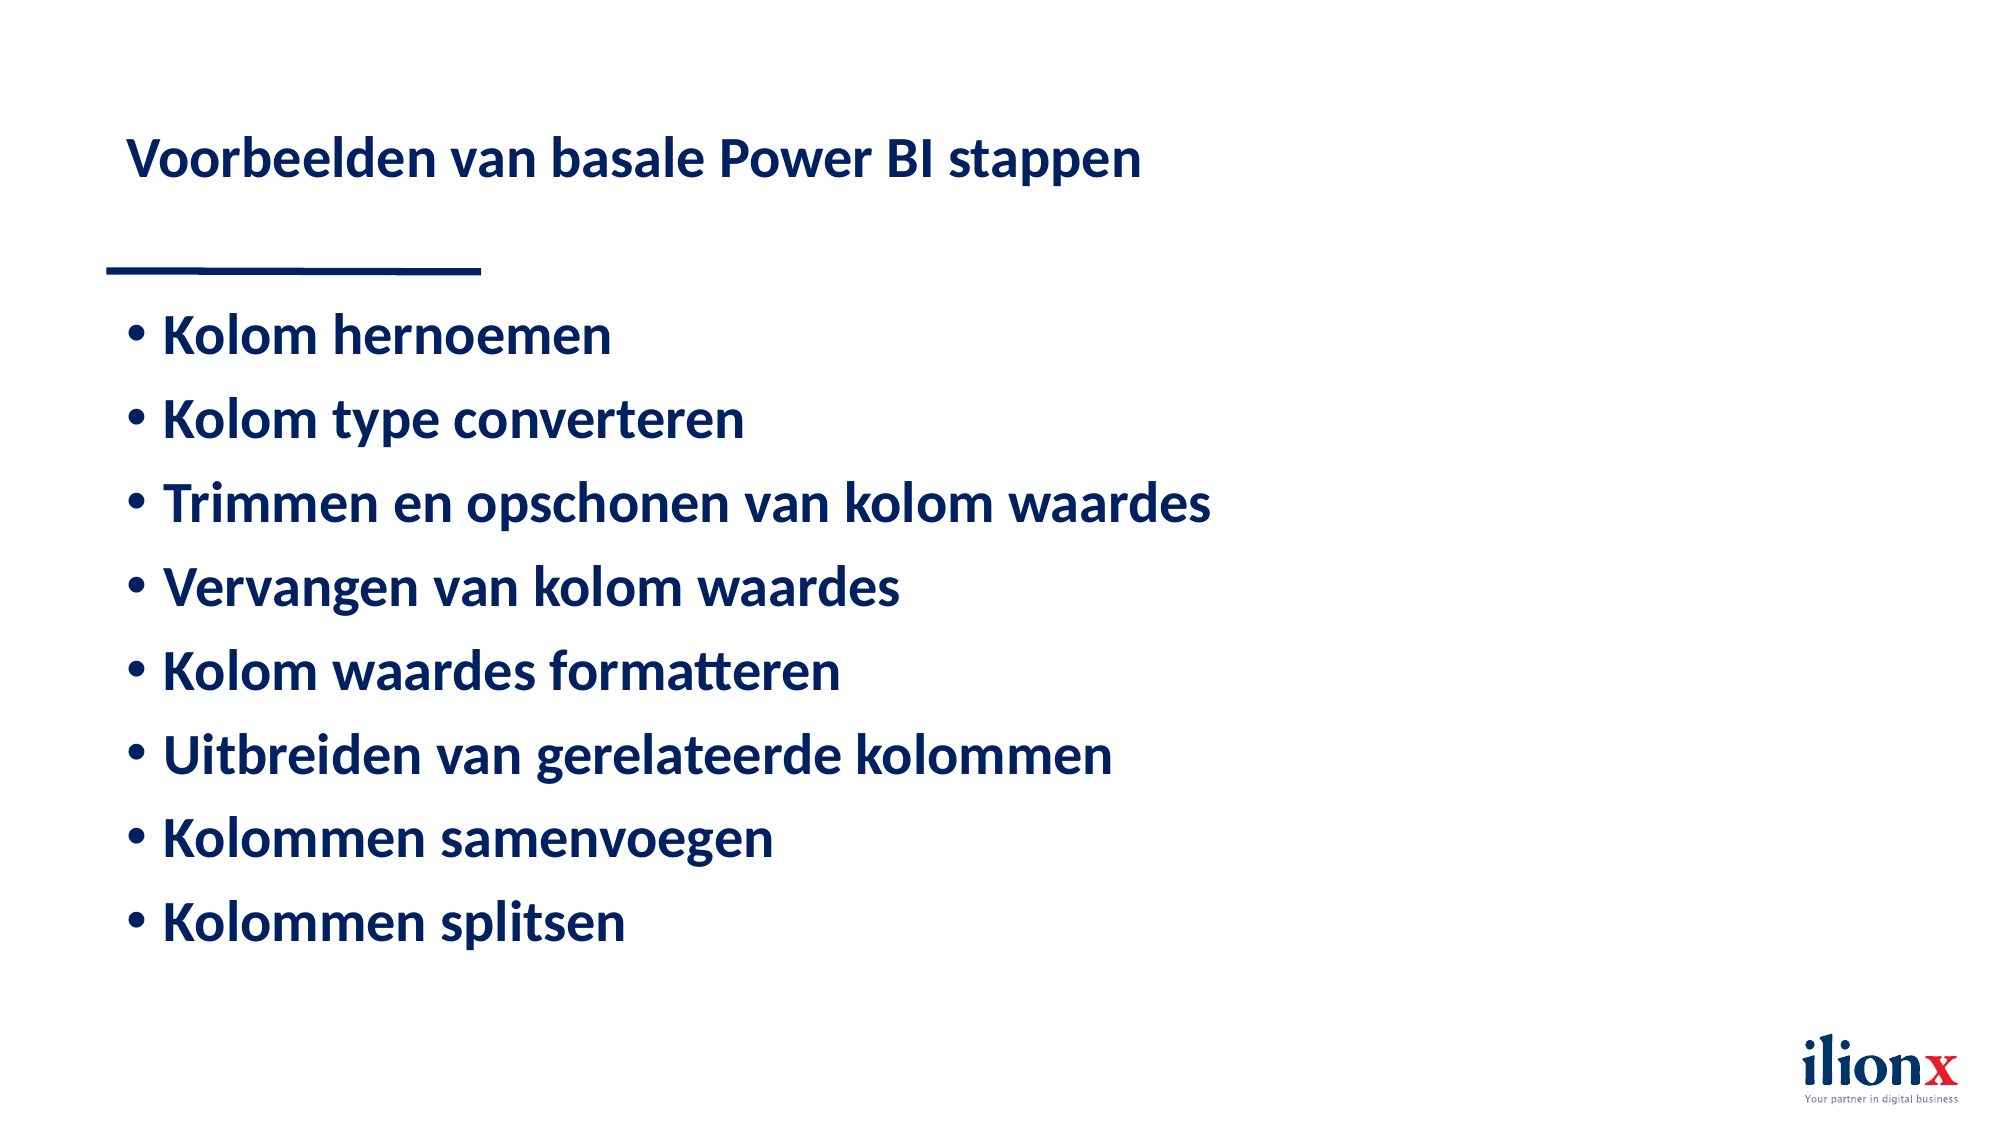

# Voorbeelden van basale Power BI stappen
Kolom hernoemen
Kolom type converteren
Trimmen en opschonen van kolom waardes
Vervangen van kolom waardes
Kolom waardes formatteren
Uitbreiden van gerelateerde kolommen
Kolommen samenvoegen
Kolommen splitsen